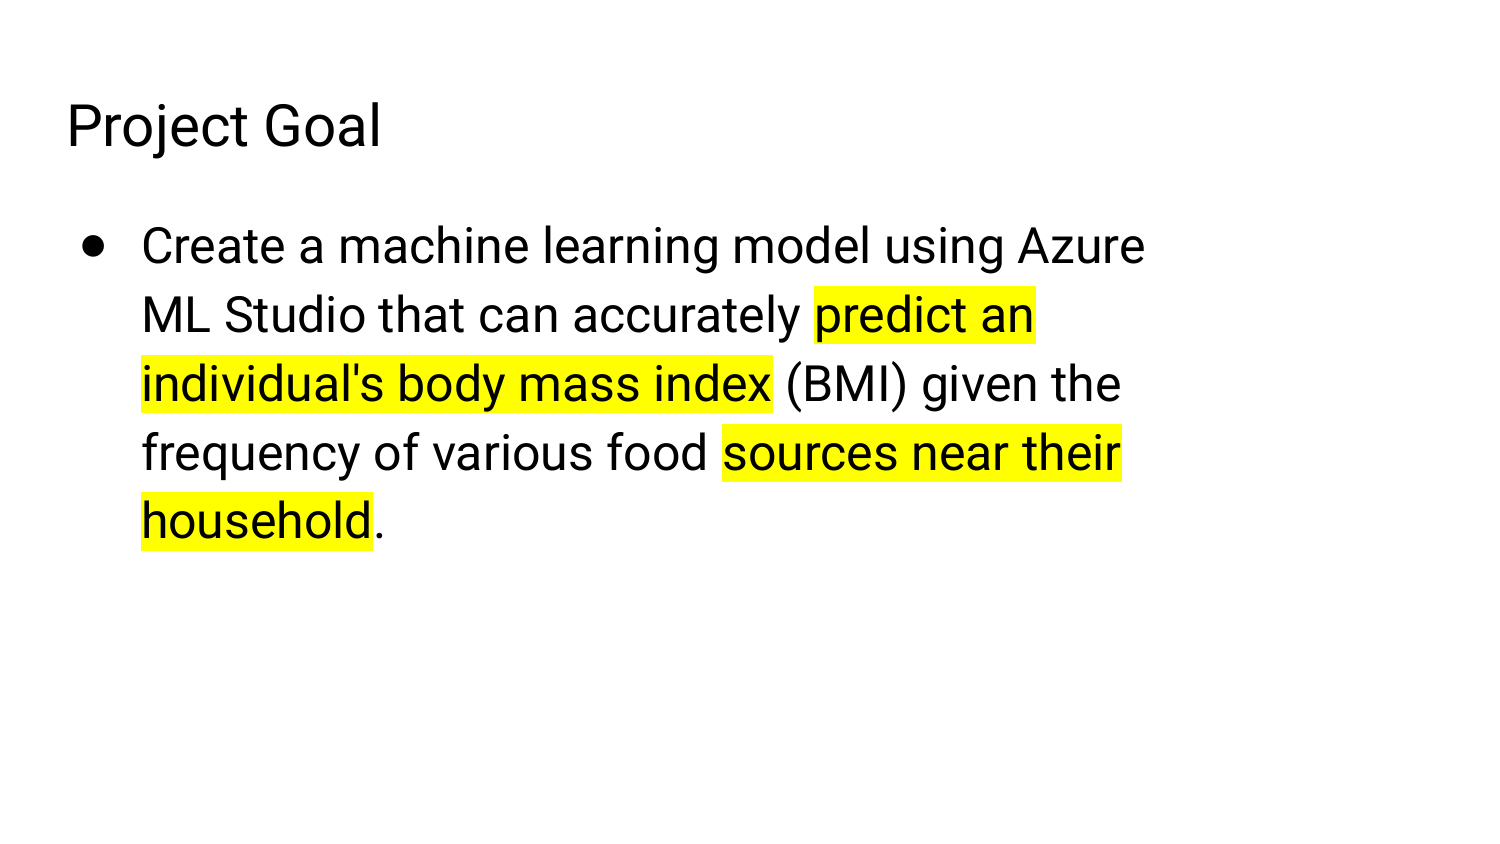

# Project Goal
Create a machine learning model using Azure ML Studio that can accurately predict an individual's body mass index (BMI) given the frequency of various food sources near their household.